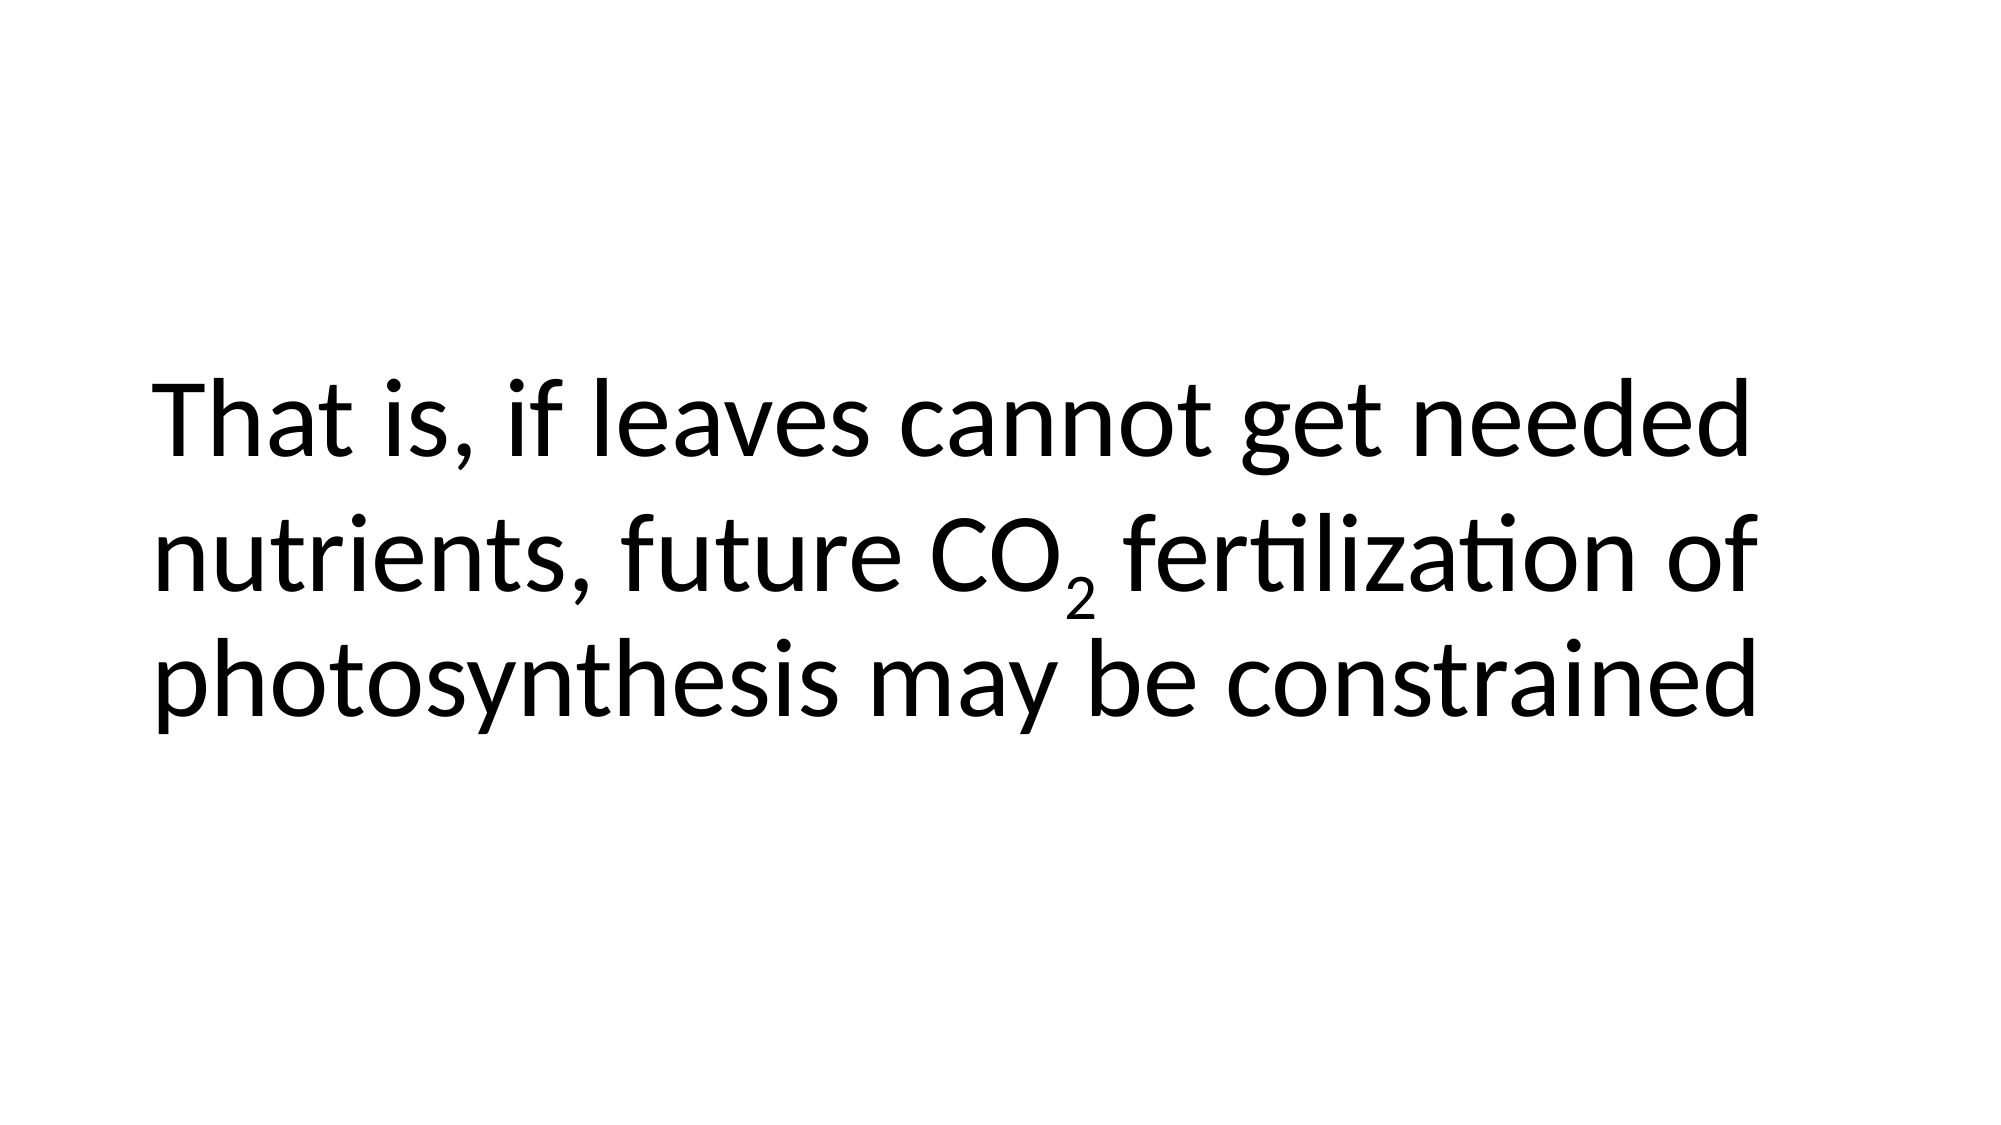

# That is, if leaves cannot get needed nutrients, future CO2 fertilization of photosynthesis may be constrained